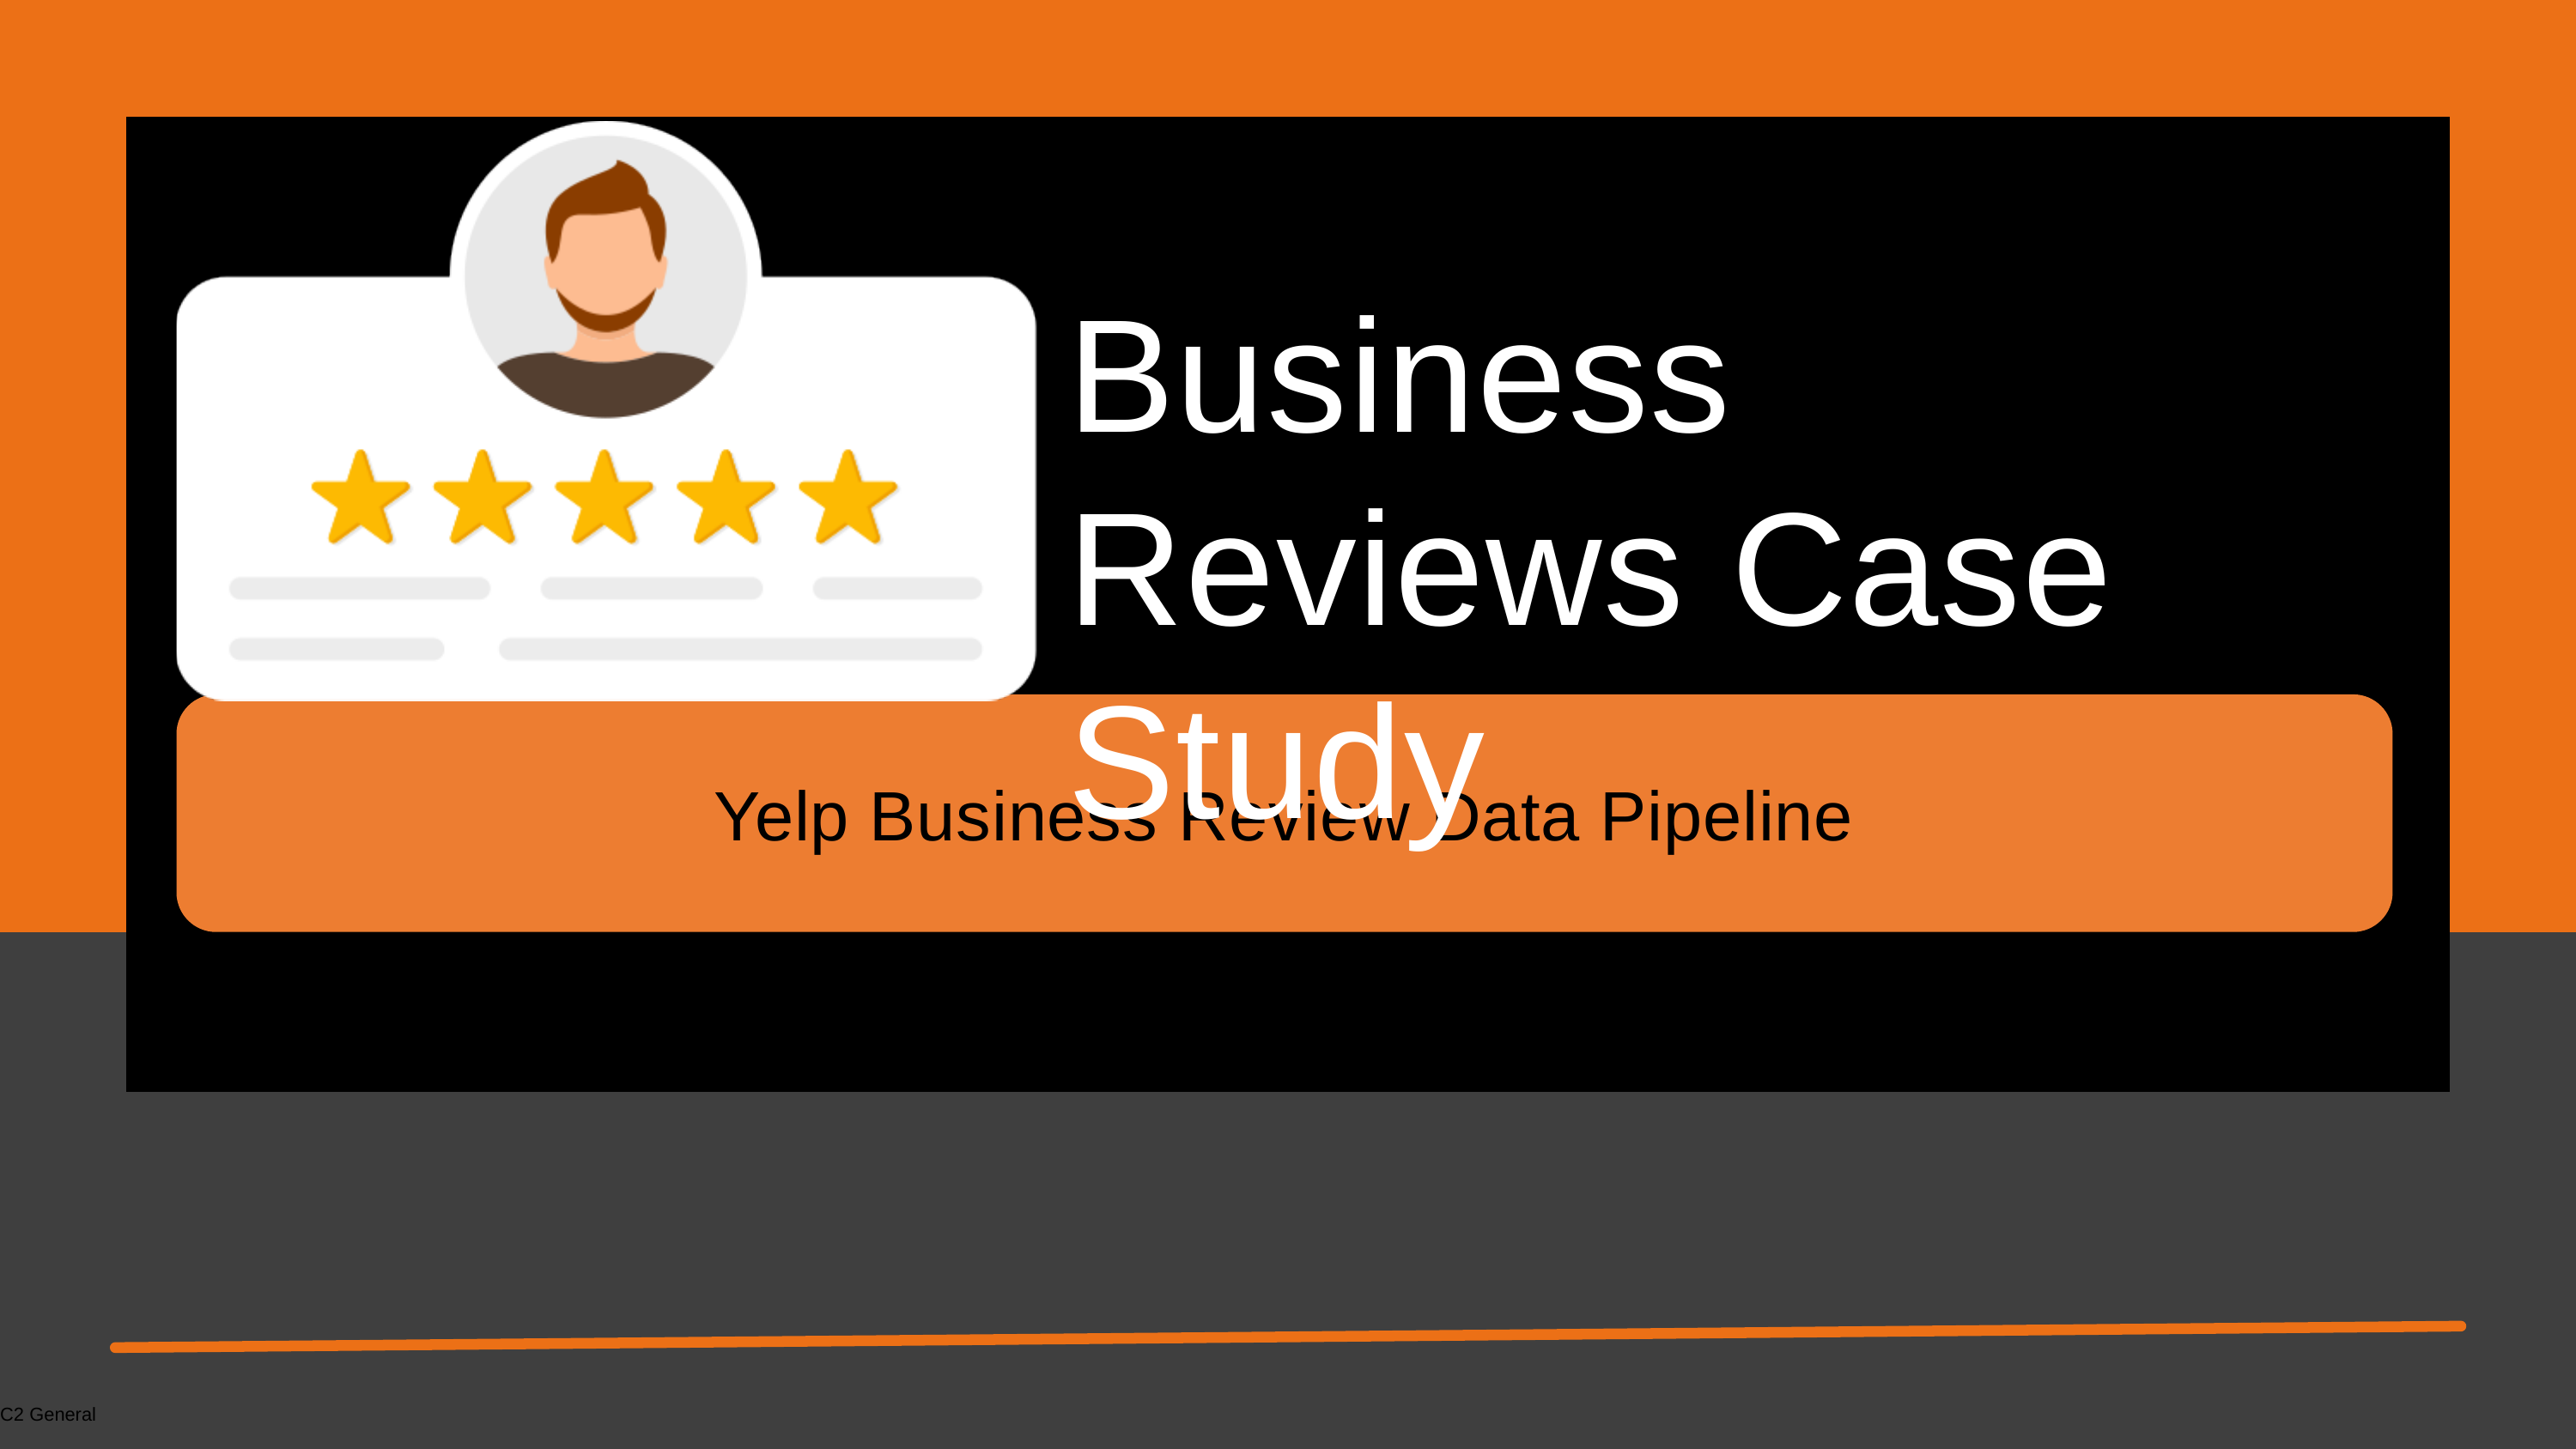

Business Reviews Case Study

Yelp Business Review Data Pipeline

C2 General